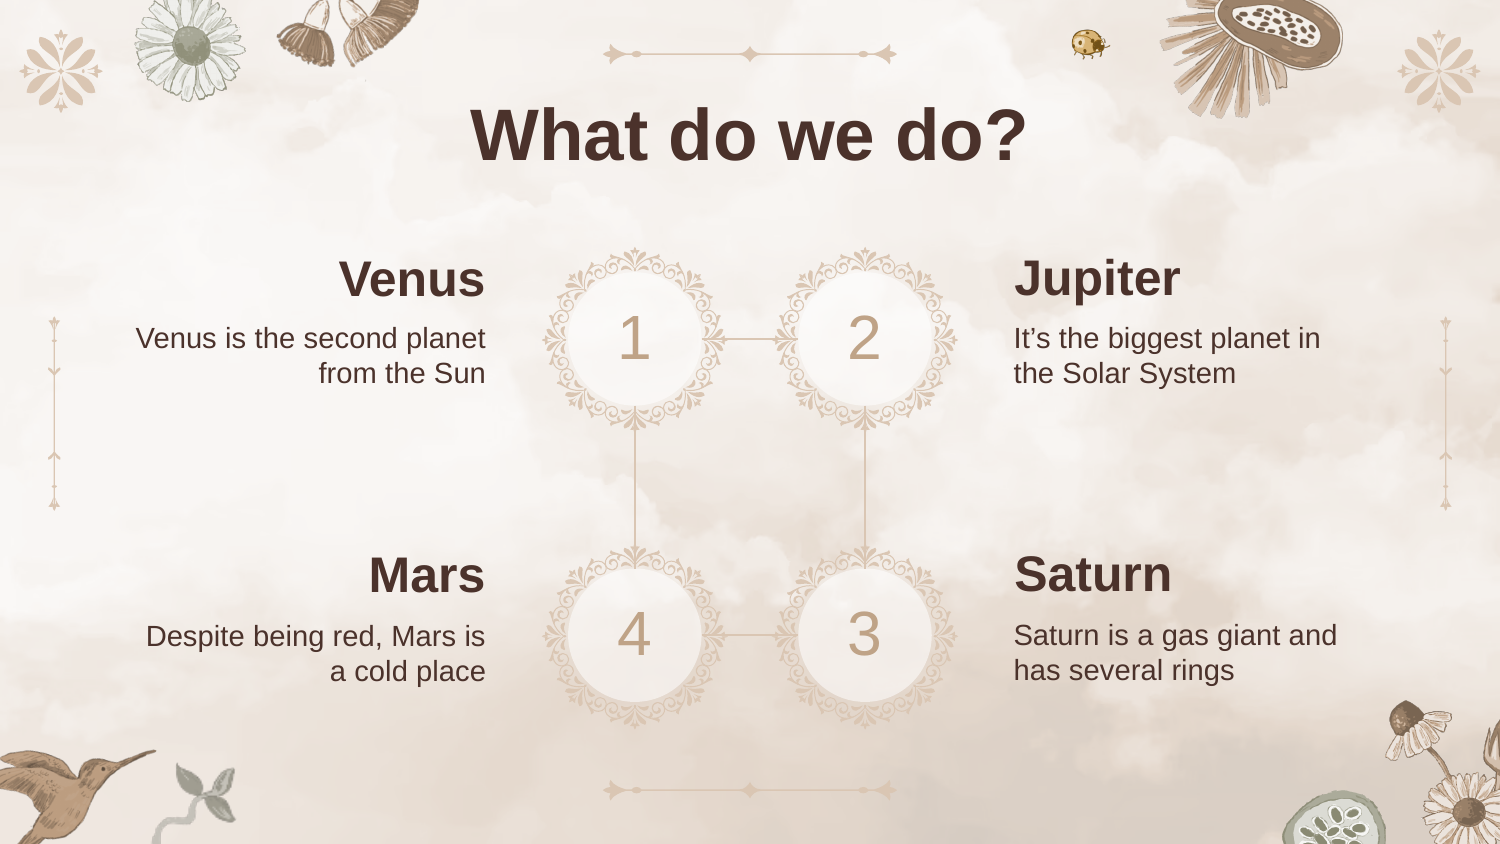

# What do we do?
Jupiter
Venus

1
2
Venus is the second planet from the Sun
It’s the biggest planet in the Solar System
Saturn
Mars

4
3
Saturn is a gas giant and has several rings
Despite being red, Mars is a cold place